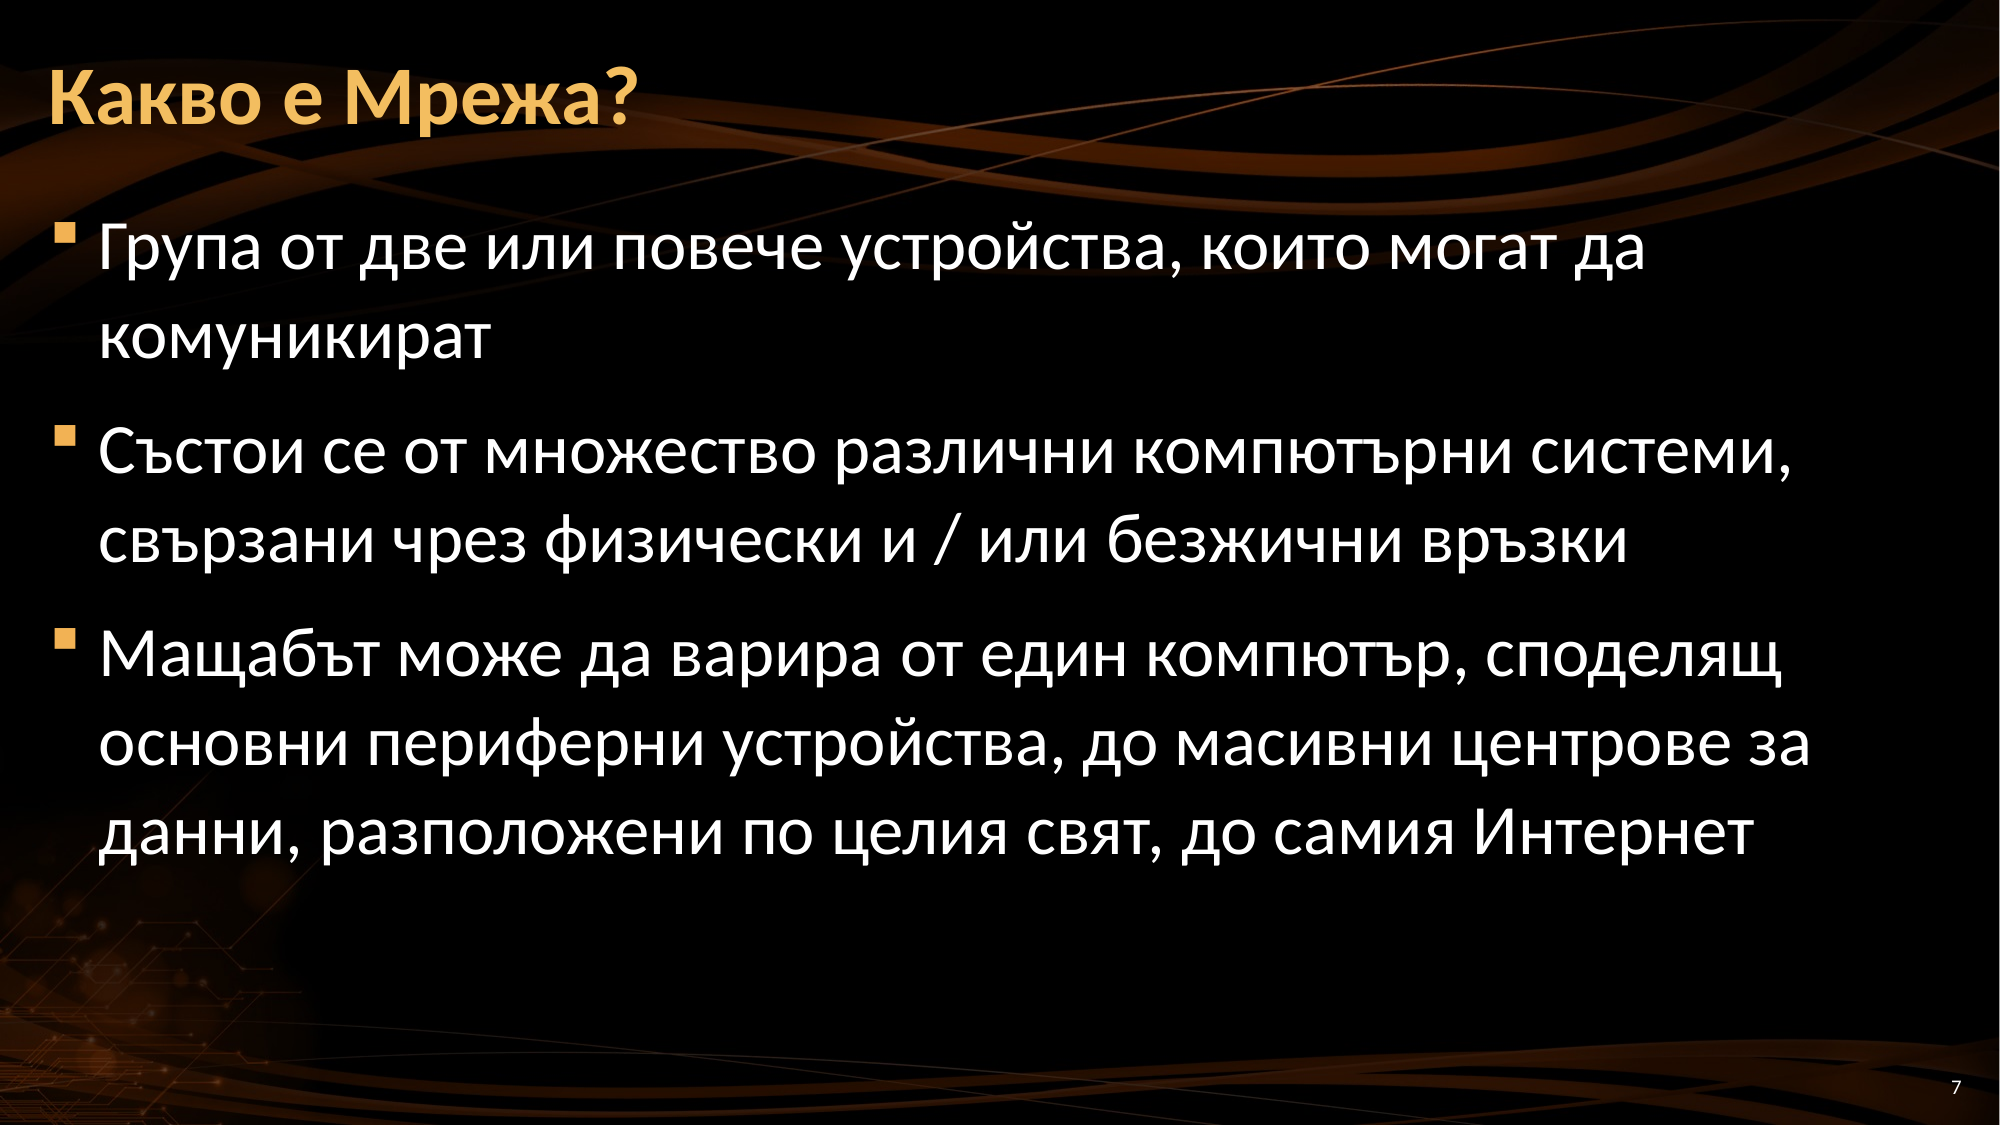

# Какво е Мрежа?
Група от две или повече устройства, които могат да комуникират
Състои се от множество различни компютърни системи,
свързани чрез физически и / или безжични връзки
Мащабът може да варира от един компютър, споделящ
основни периферни устройства, до масивни центрове за данни, разположени по целия свят, до самия Интернет
7